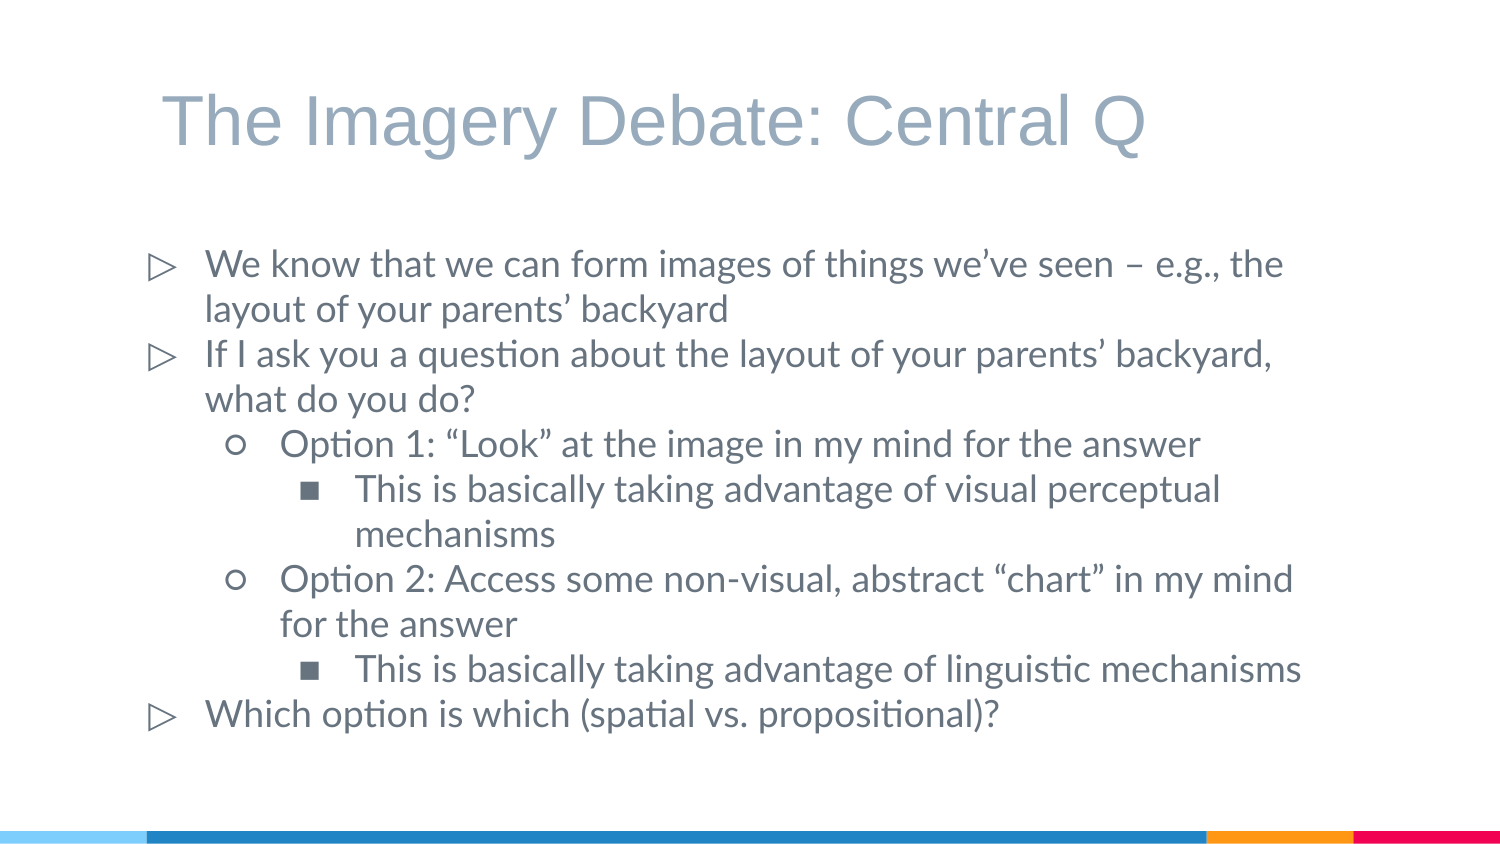

# The Imagery Debate: Central Q
We know that we can form images of things we’ve seen – e.g., the layout of your parents’ backyard
If I ask you a question about the layout of your parents’ backyard, what do you do?
Option 1: “Look” at the image in my mind for the answer
This is basically taking advantage of visual perceptual mechanisms
Option 2: Access some non-visual, abstract “chart” in my mind for the answer
This is basically taking advantage of linguistic mechanisms
Which option is which (spatial vs. propositional)?